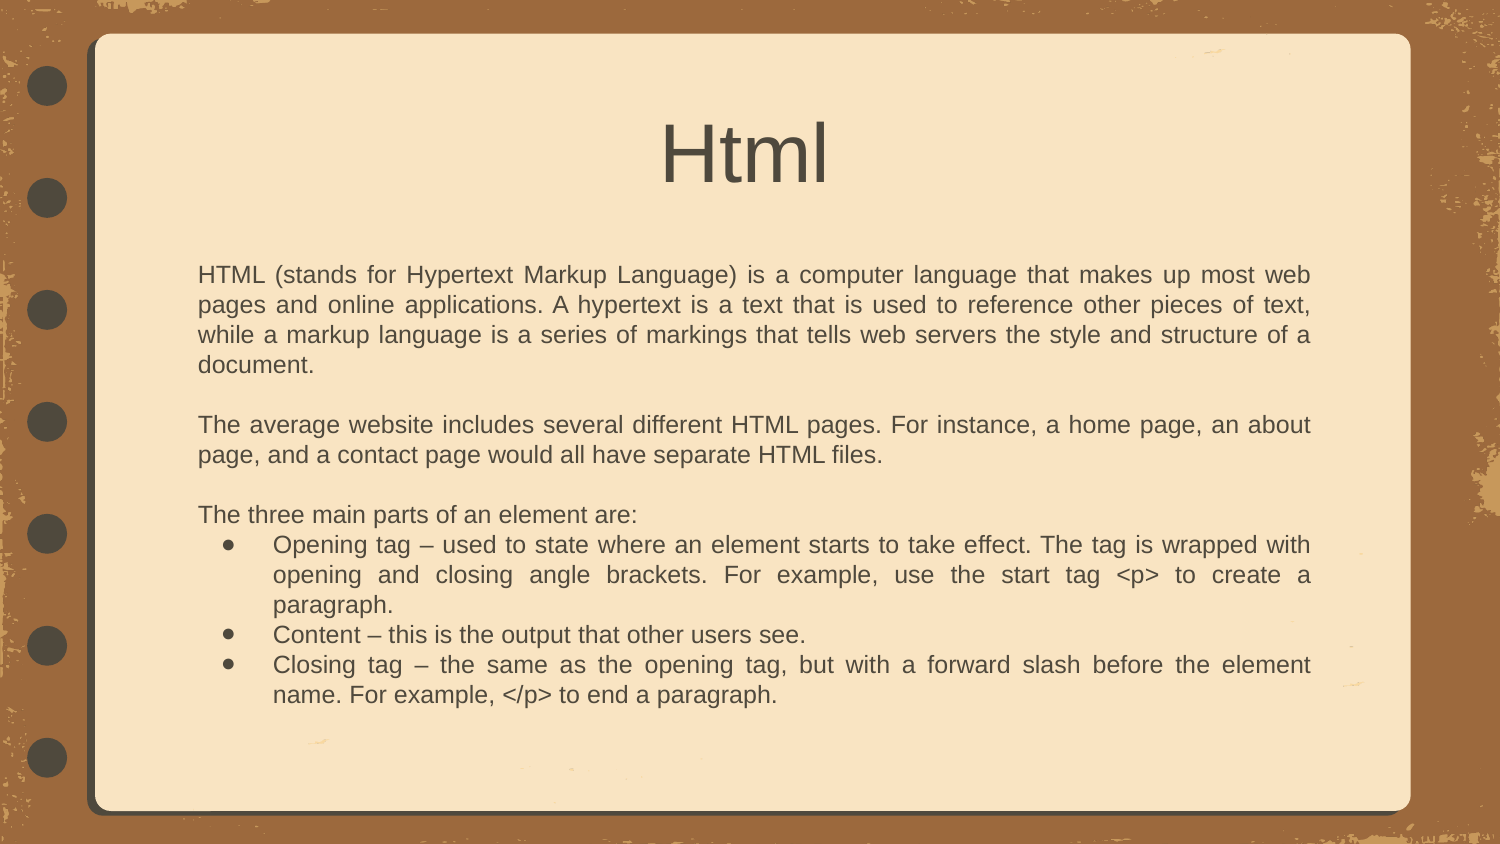

# Html
HTML (stands for Hypertext Markup Language) is a computer language that makes up most web pages and online applications. A hypertext is a text that is used to reference other pieces of text, while a markup language is a series of markings that tells web servers the style and structure of a document.

The average website includes several different HTML pages. For instance, a home page, an about page, and a contact page would all have separate HTML files.

The three main parts of an element are:
Opening tag – used to state where an element starts to take effect. The tag is wrapped with opening and closing angle brackets. For example, use the start tag <p> to create a paragraph.
Content – this is the output that other users see.
Closing tag – the same as the opening tag, but with a forward slash before the element name. For example, </p> to end a paragraph.